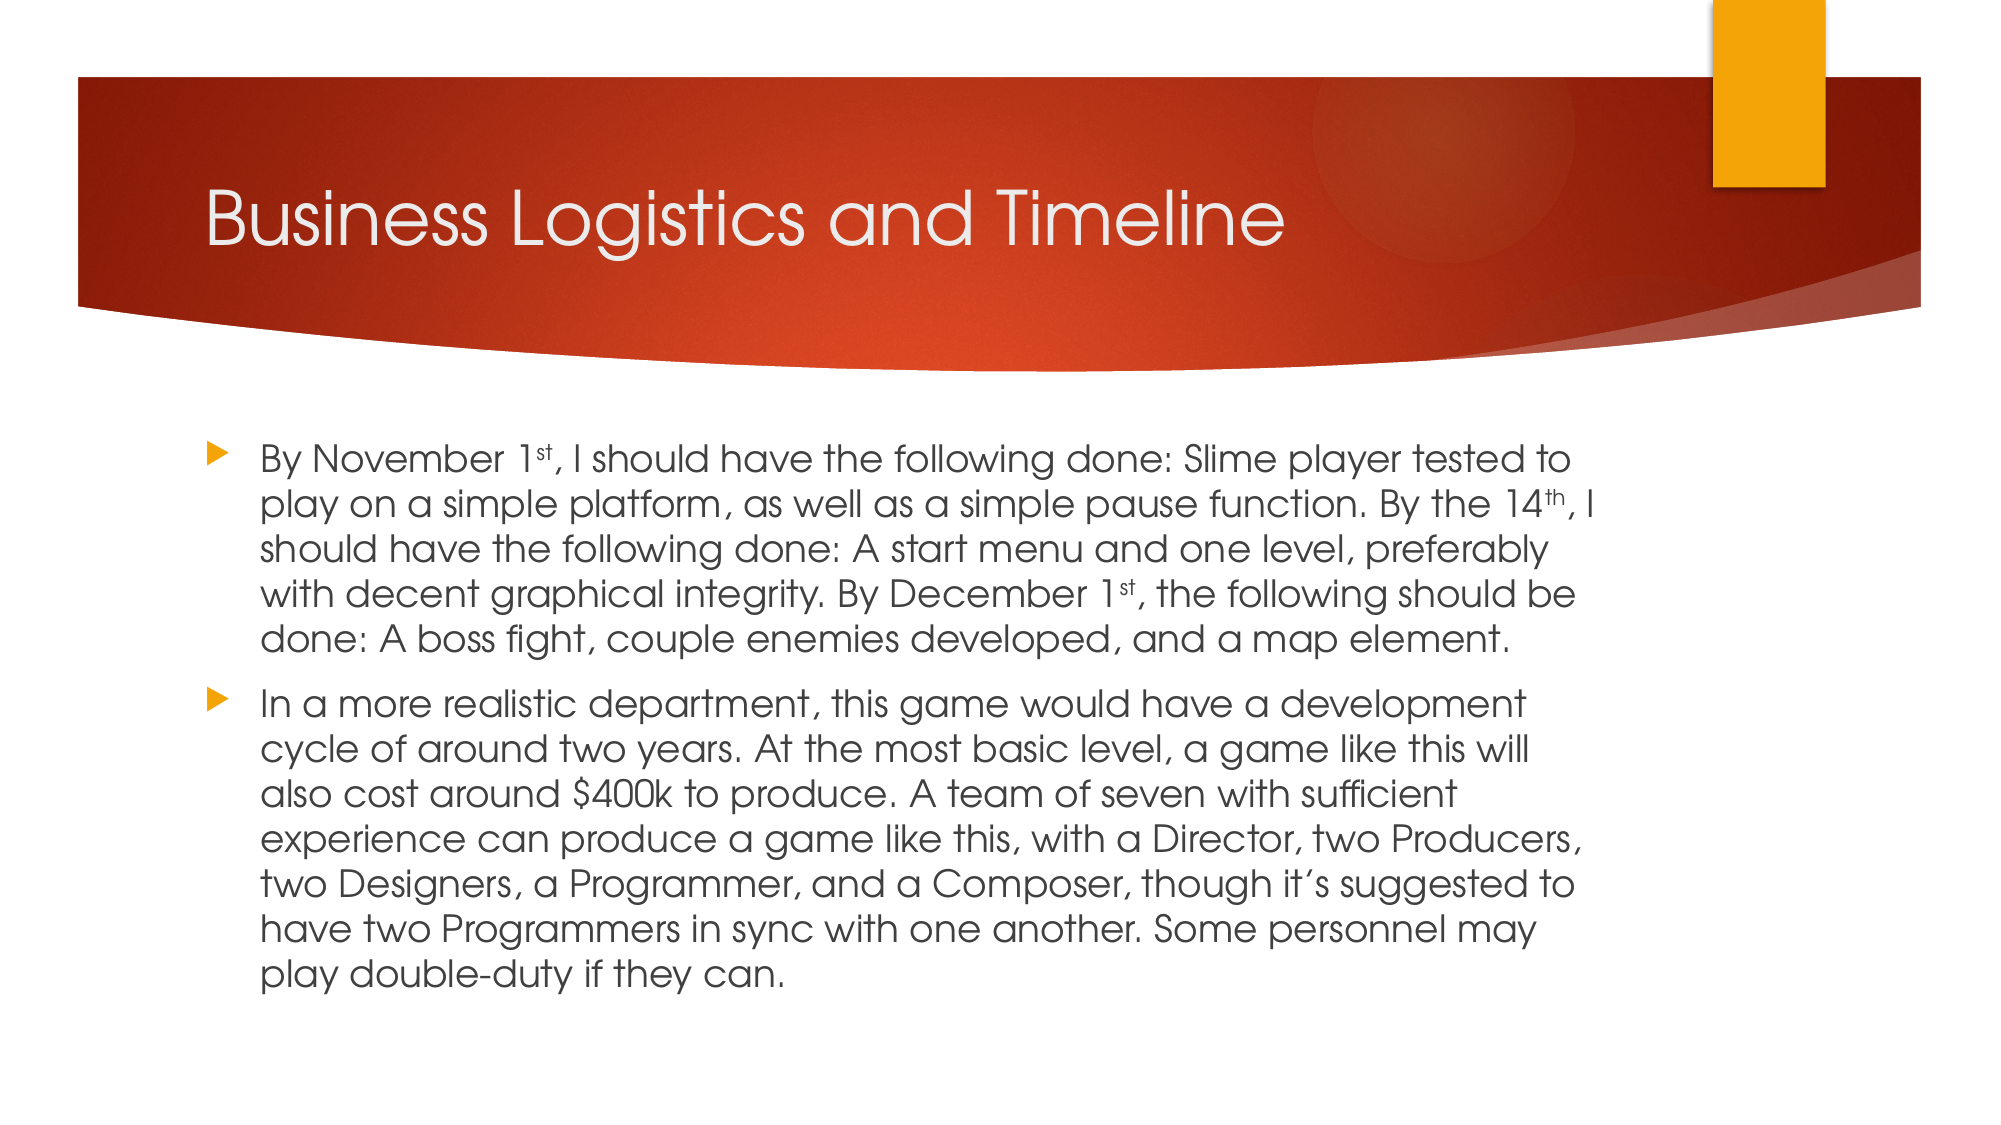

# Business Logistics and Timeline
By November 1st, I should have the following done: Slime player tested to play on a simple platform, as well as a simple pause function. By the 14th, I should have the following done: A start menu and one level, preferably with decent graphical integrity. By December 1st, the following should be done: A boss fight, couple enemies developed, and a map element.
In a more realistic department, this game would have a development cycle of around two years. At the most basic level, a game like this will also cost around $400k to produce. A team of seven with sufficient experience can produce a game like this, with a Director, two Producers, two Designers, a Programmer, and a Composer, though it’s suggested to have two Programmers in sync with one another. Some personnel may play double-duty if they can.